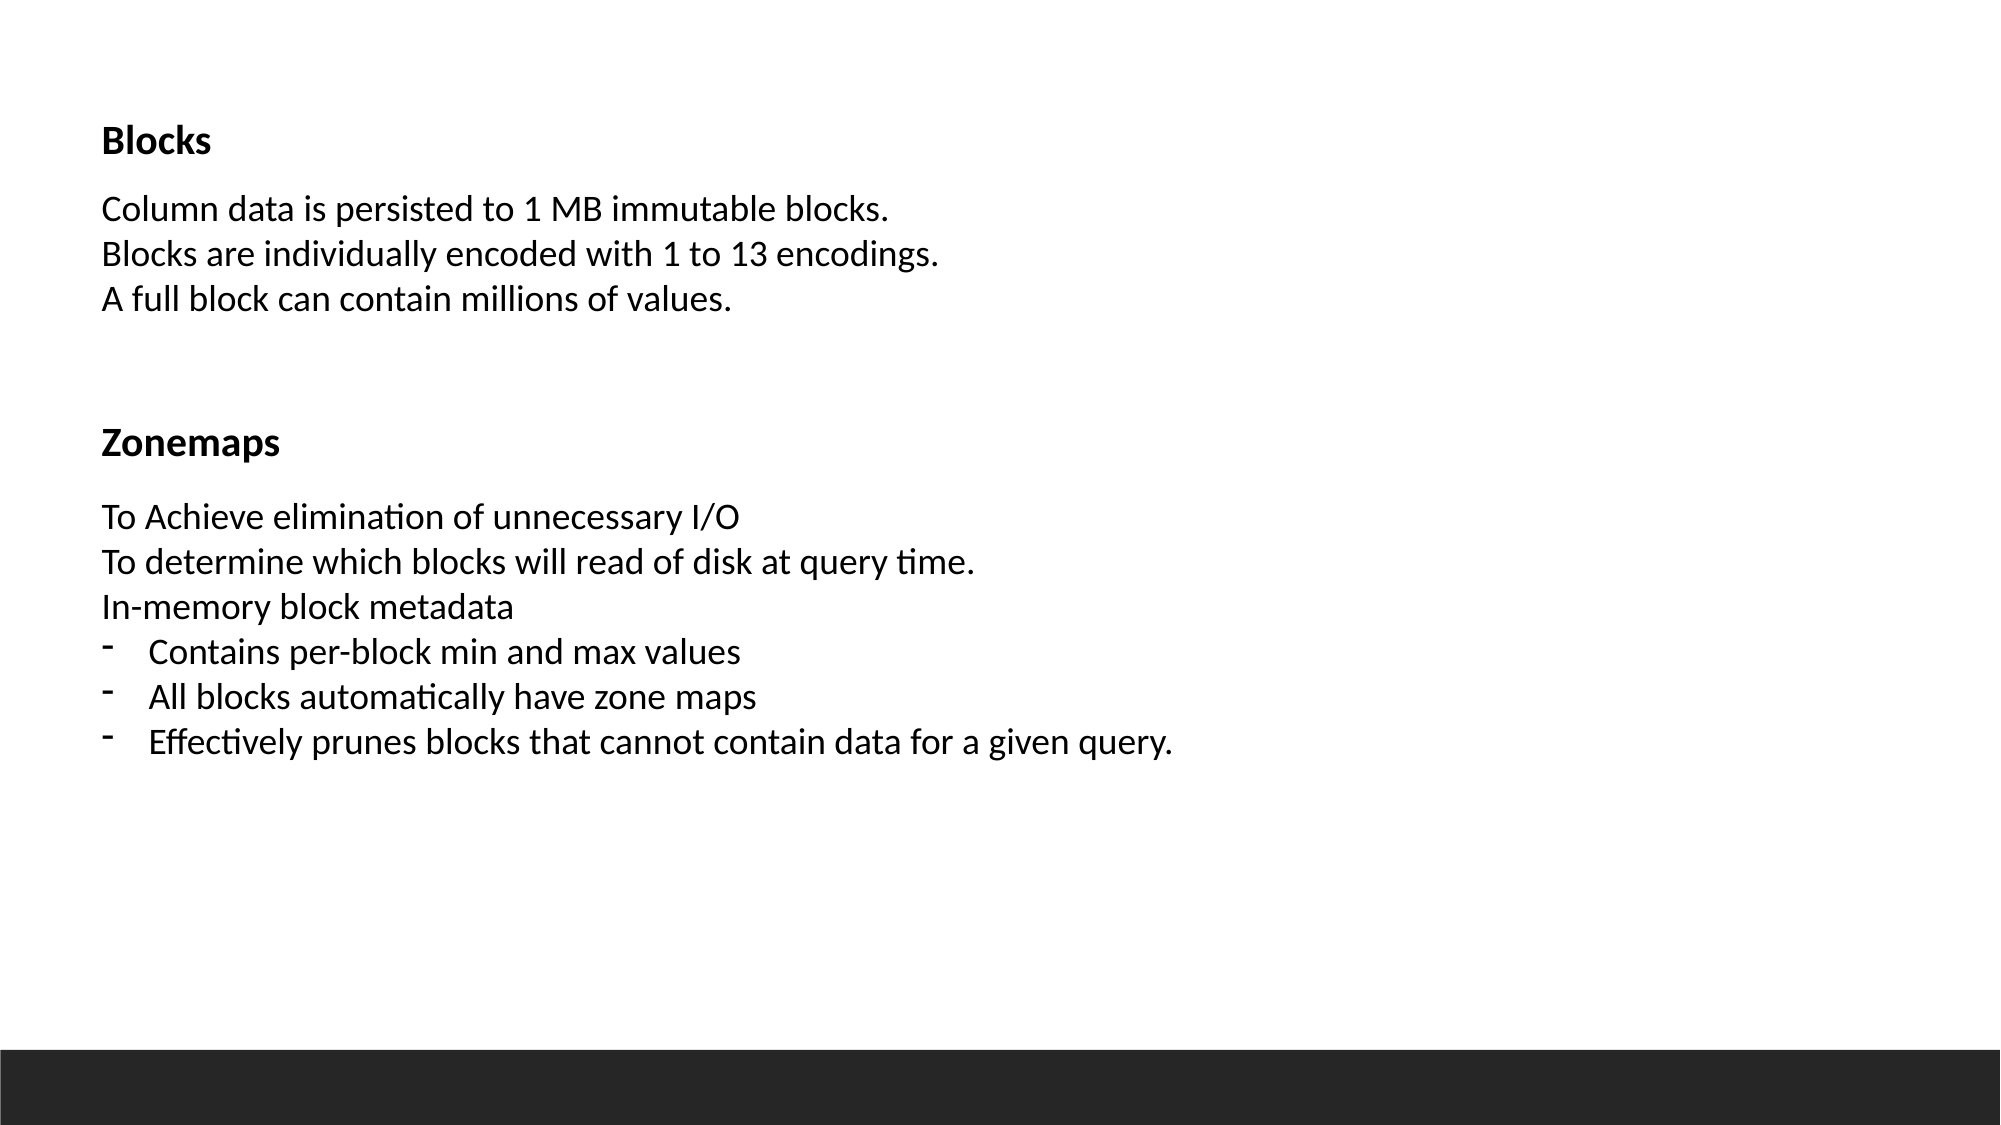

Blocks

Column data is persisted to 1 MB immutable blocks.
Blocks are individually encoded with 1 to 13 encodings.
A full block can contain millions of values.
Zonemaps

To Achieve elimination of unnecessary I/O
To determine which blocks will read of disk at query time.
In-memory block metadata
Contains per-block min and max values
All blocks automatically have zone maps
Effectively prunes blocks that cannot contain data for a given query.